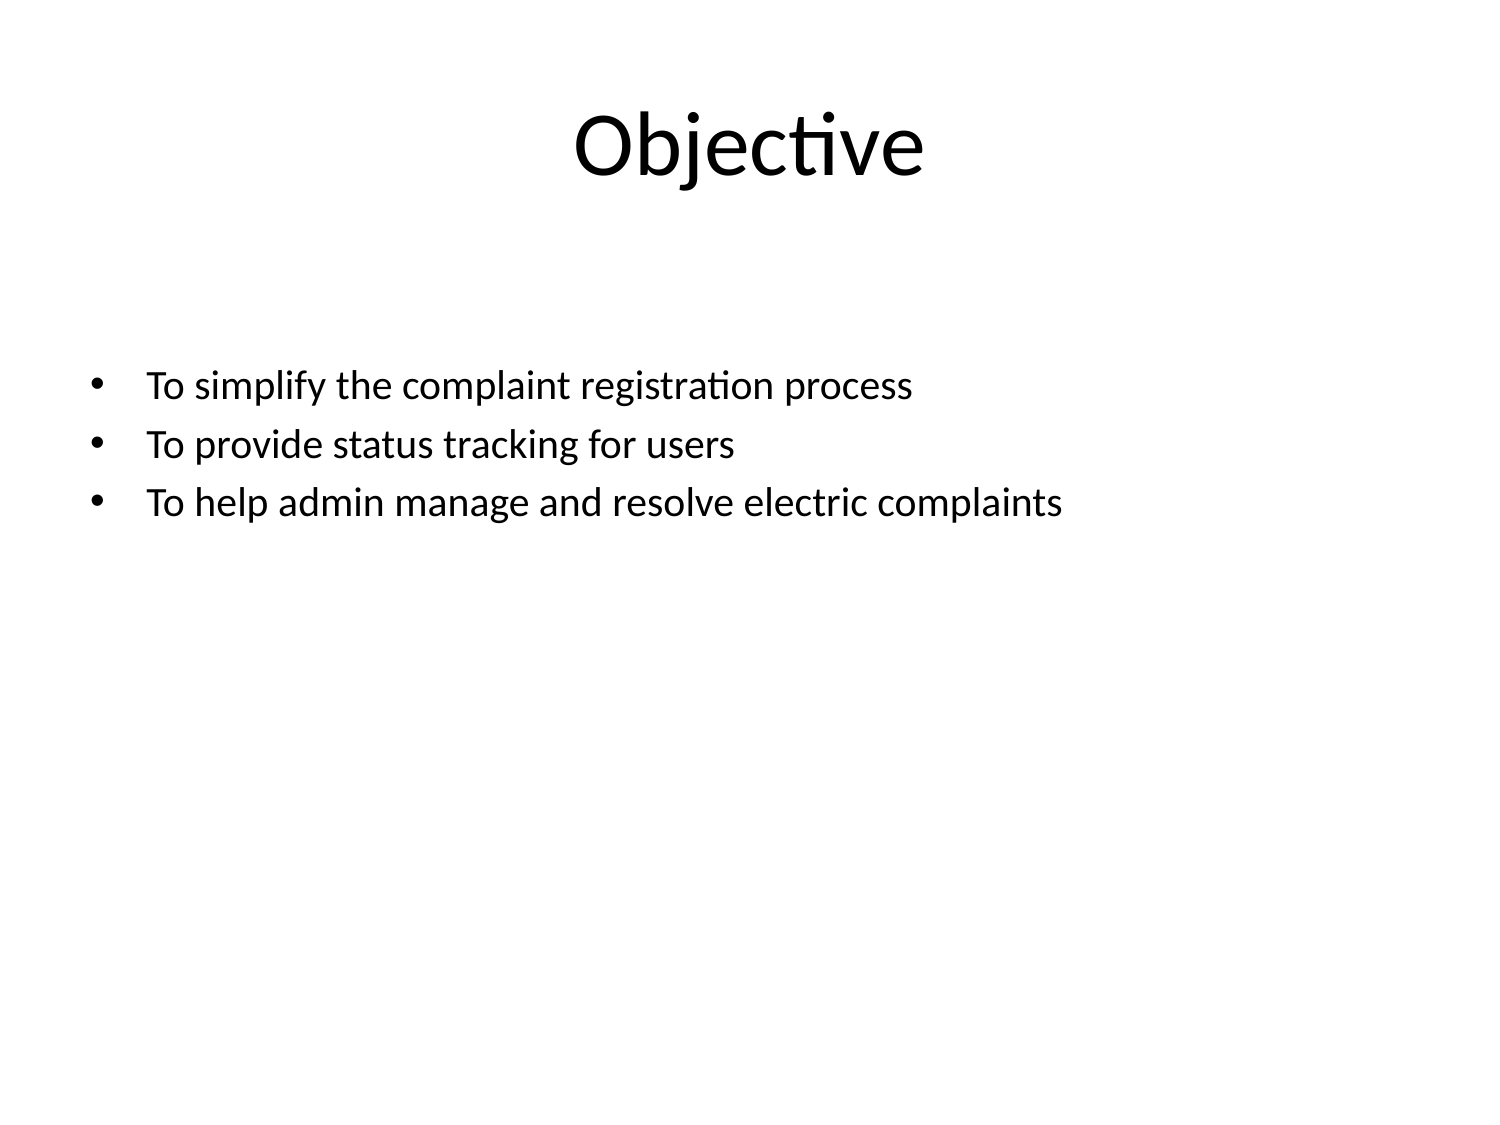

# Objective

To simplify the complaint registration process
To provide status tracking for users
To help admin manage and resolve electric complaints